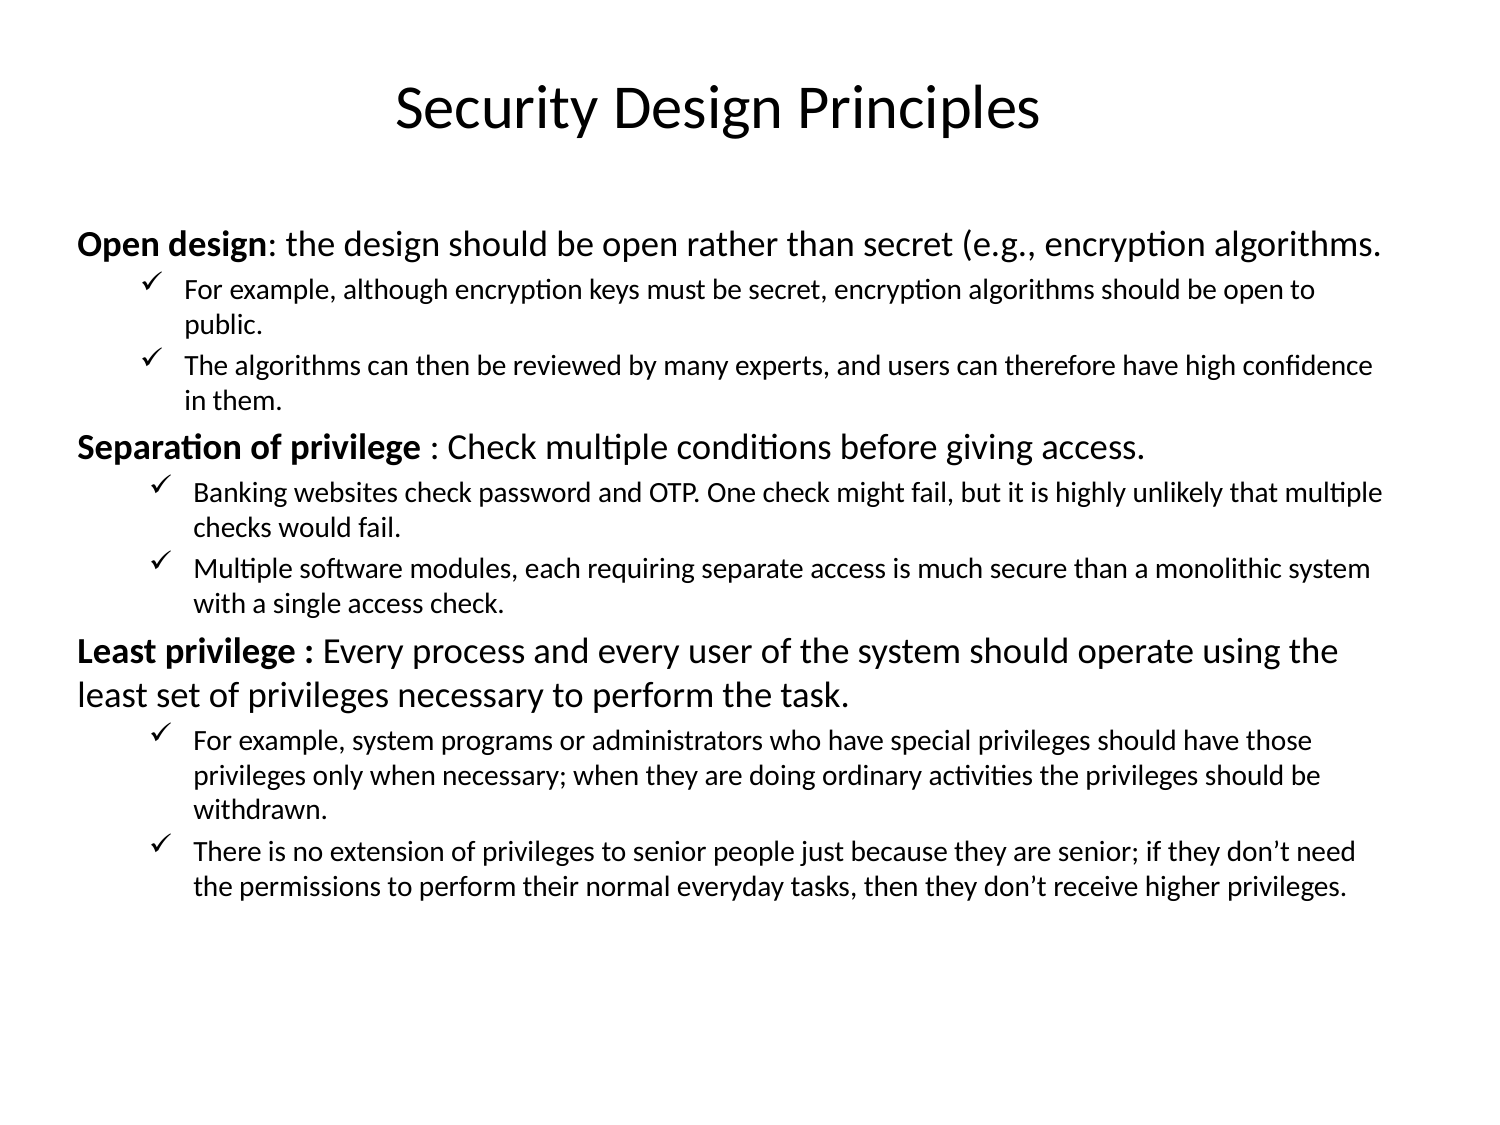

# Security Design Principles
Open design: the design should be open rather than secret (e.g., encryption algorithms.
For example, although encryption keys must be secret, encryption algorithms should be open to public.
The algorithms can then be reviewed by many experts, and users can therefore have high confidence in them.
Separation of privilege : Check multiple conditions before giving access.
Banking websites check password and OTP. One check might fail, but it is highly unlikely that multiple checks would fail.
Multiple software modules, each requiring separate access is much secure than a monolithic system with a single access check.
Least privilege : Every process and every user of the system should operate using the least set of privileges necessary to perform the task.
For example, system programs or administrators who have special privileges should have those privileges only when necessary; when they are doing ordinary activities the privileges should be withdrawn.
There is no extension of privileges to senior people just because they are senior; if they don’t need the permissions to perform their normal everyday tasks, then they don’t receive higher privileges.